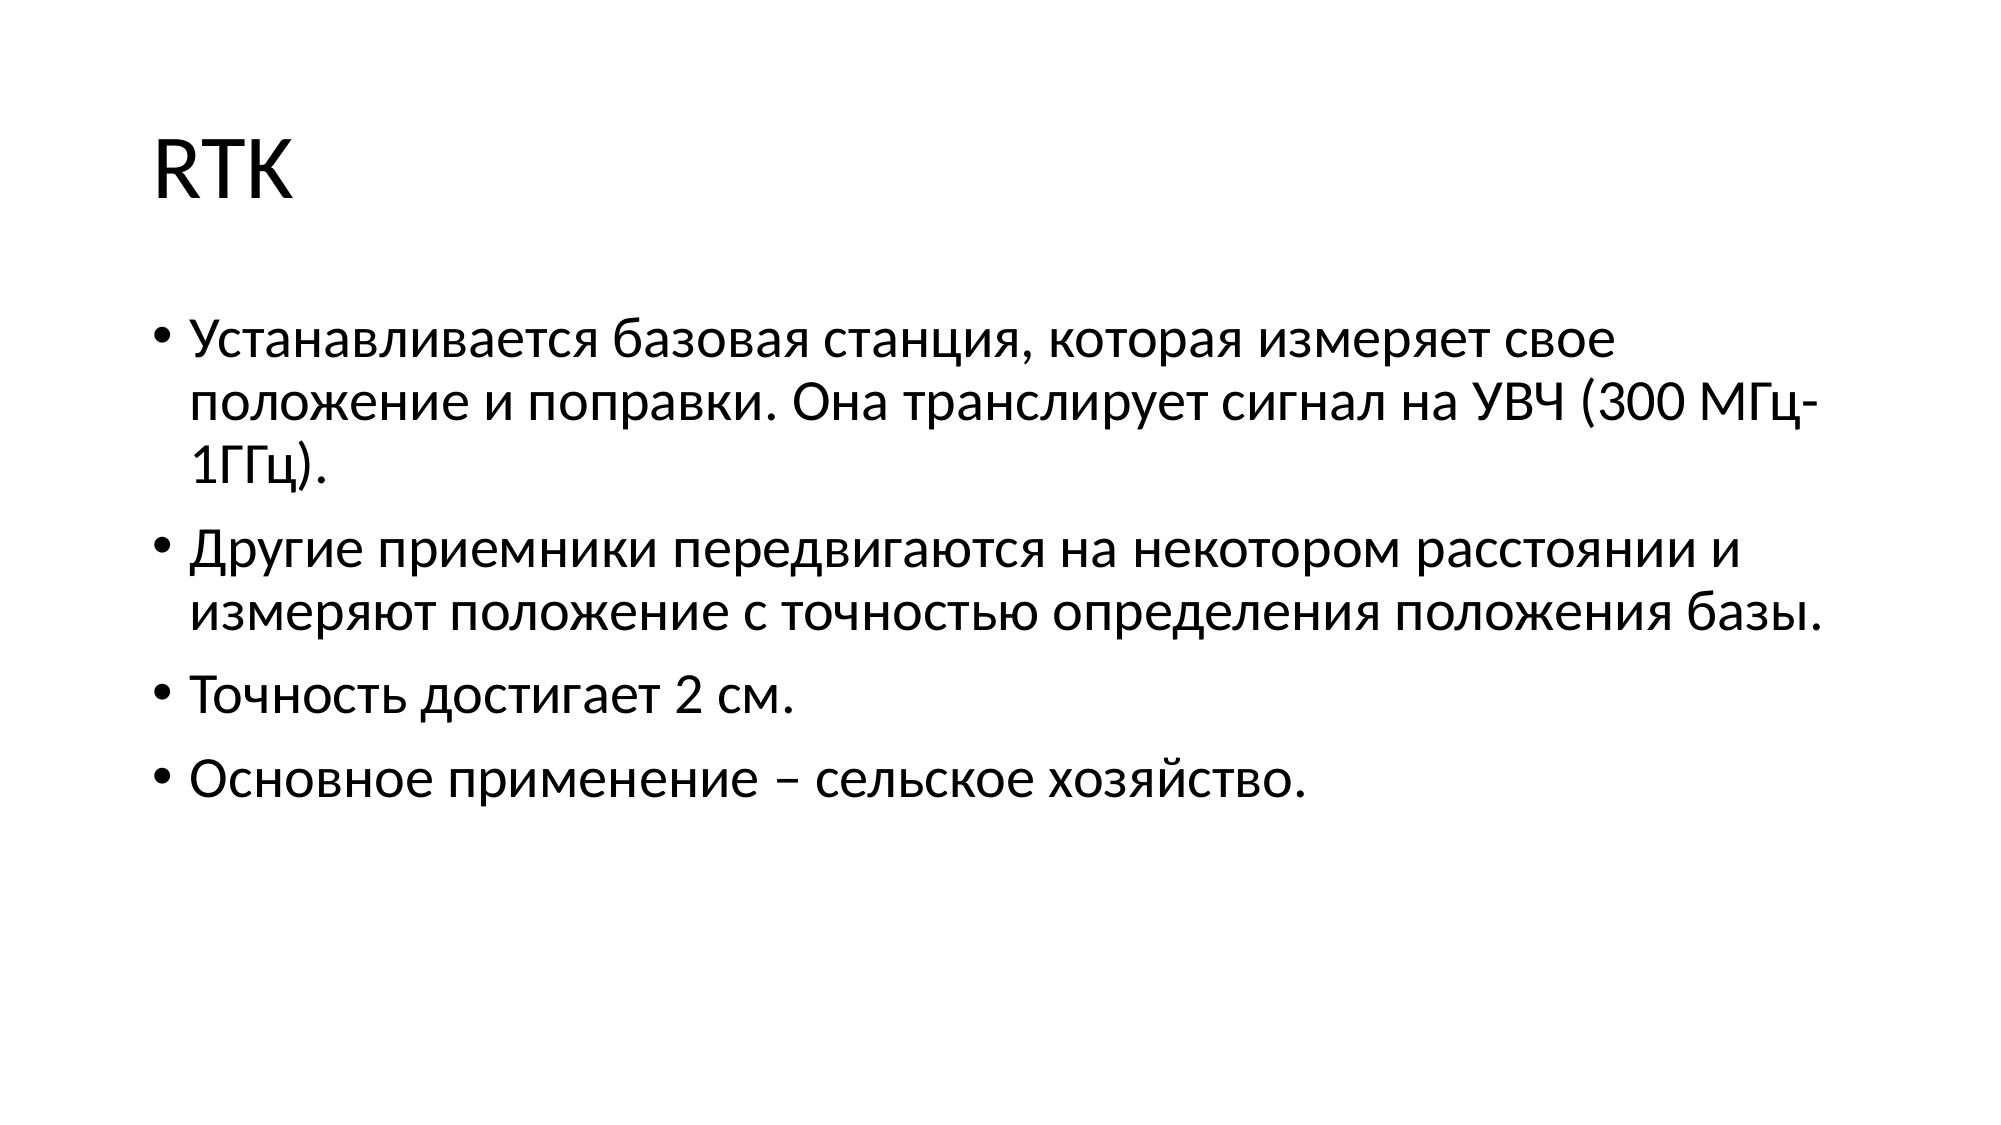

# RTK
Устанавливается базовая станция, которая измеряет свое положение и поправки. Она транслирует сигнал на УВЧ (300 МГц-1ГГц).
Другие приемники передвигаются на некотором расстоянии и измеряют положение с точностью определения положения базы.
Точность достигает 2 см.
Основное применение – сельское хозяйство.